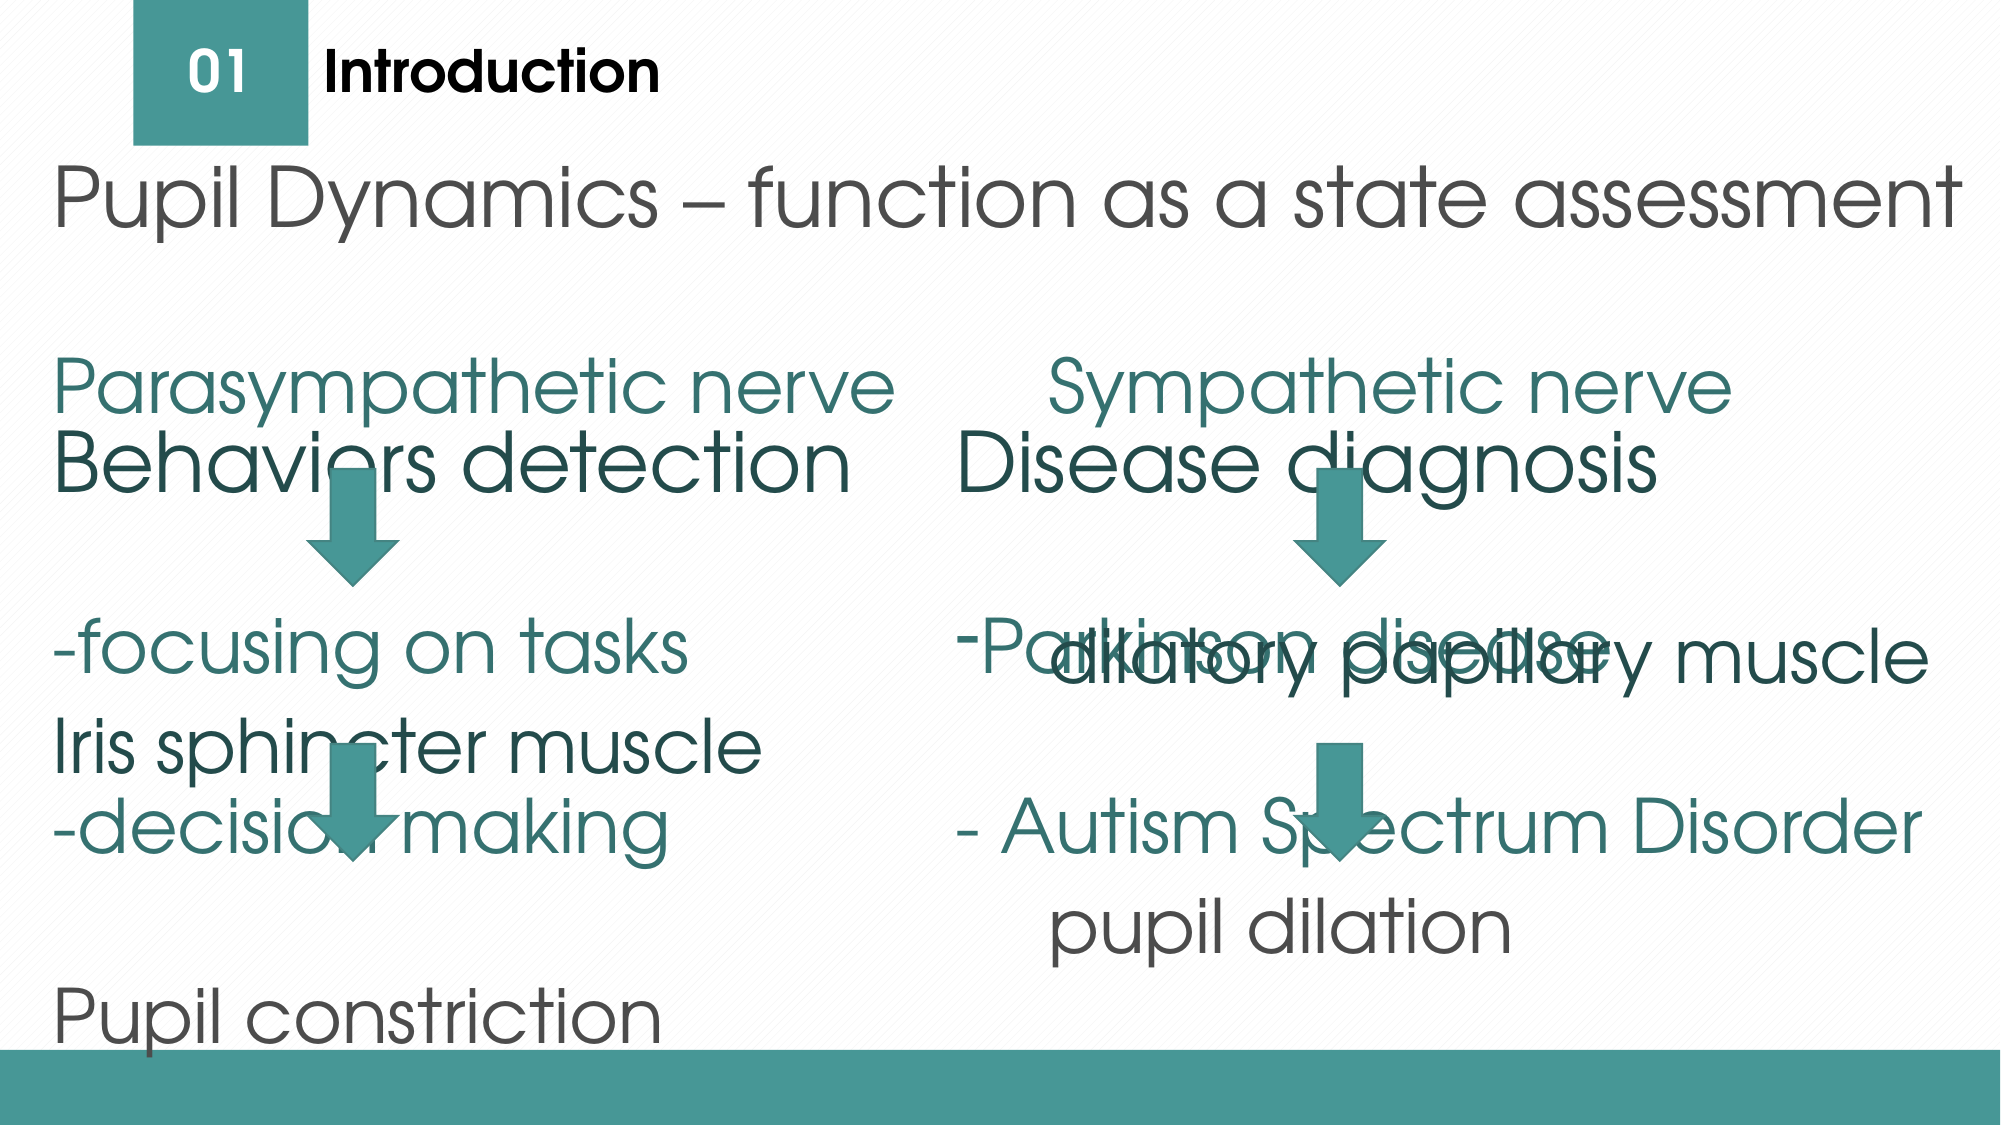

01
Introduction
Pupil Dynamics – function as a state assessment
Parasympathetic nerve

Iris sphincter muscle

Pupil constriction

Sympathetic nerve

dilatory papillary muscle

pupil dilation

Behaviors detection

-focusing on tasks

-decision making
Disease diagnosis

Parkinson disease

- Autism Spectrum Disorder